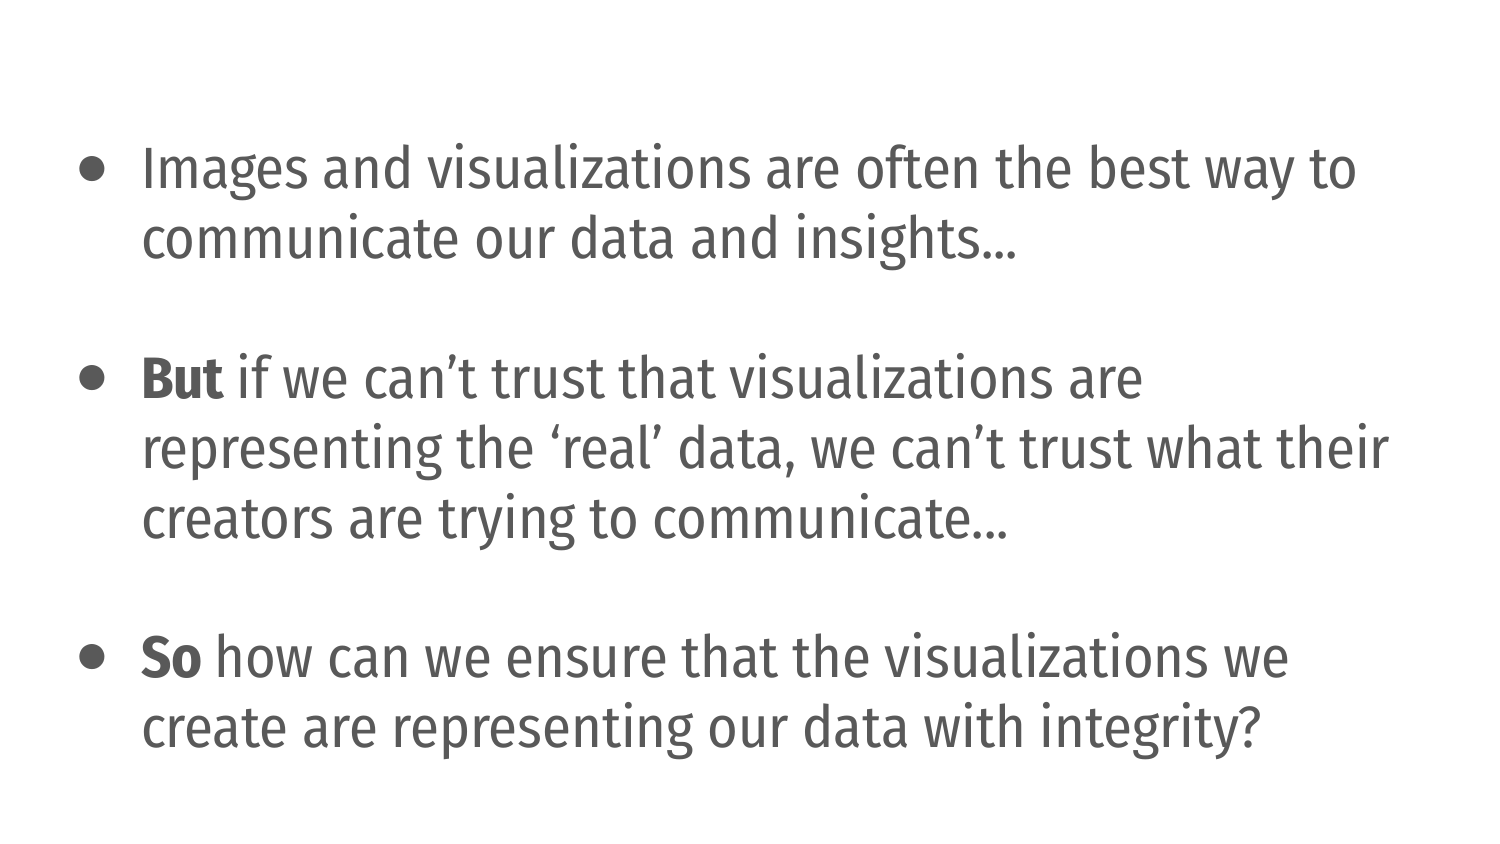

# Images and visualizations are often the best way to communicate our data and insights...

But if we can’t trust that visualizations are representing the ‘real’ data, we can’t trust what their creators are trying to communicate...

So how can we ensure that the visualizations we create are representing our data with integrity?